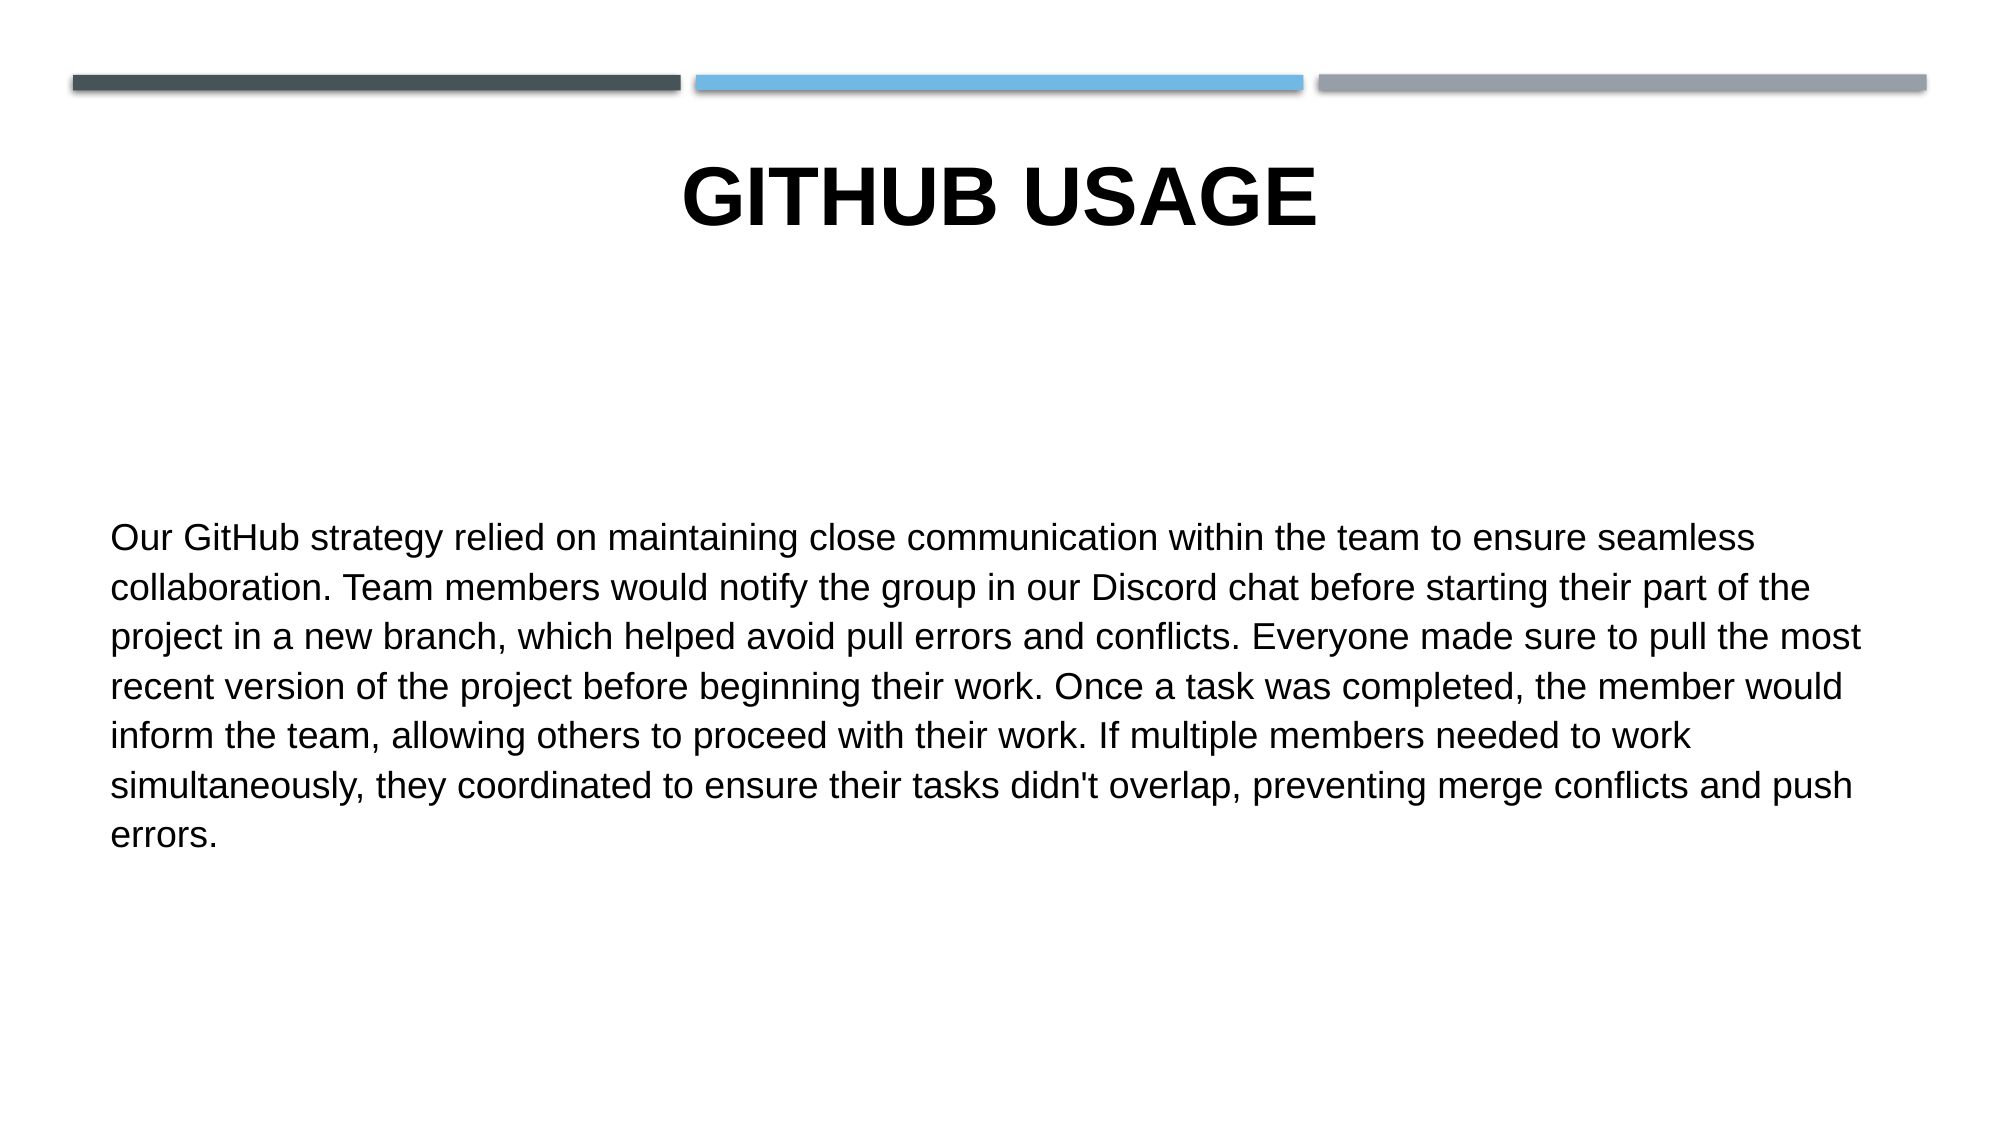

# Github Usage
Our GitHub strategy relied on maintaining close communication within the team to ensure seamless collaboration. Team members would notify the group in our Discord chat before starting their part of the project in a new branch, which helped avoid pull errors and conflicts. Everyone made sure to pull the most recent version of the project before beginning their work. Once a task was completed, the member would inform the team, allowing others to proceed with their work. If multiple members needed to work simultaneously, they coordinated to ensure their tasks didn't overlap, preventing merge conflicts and push errors.